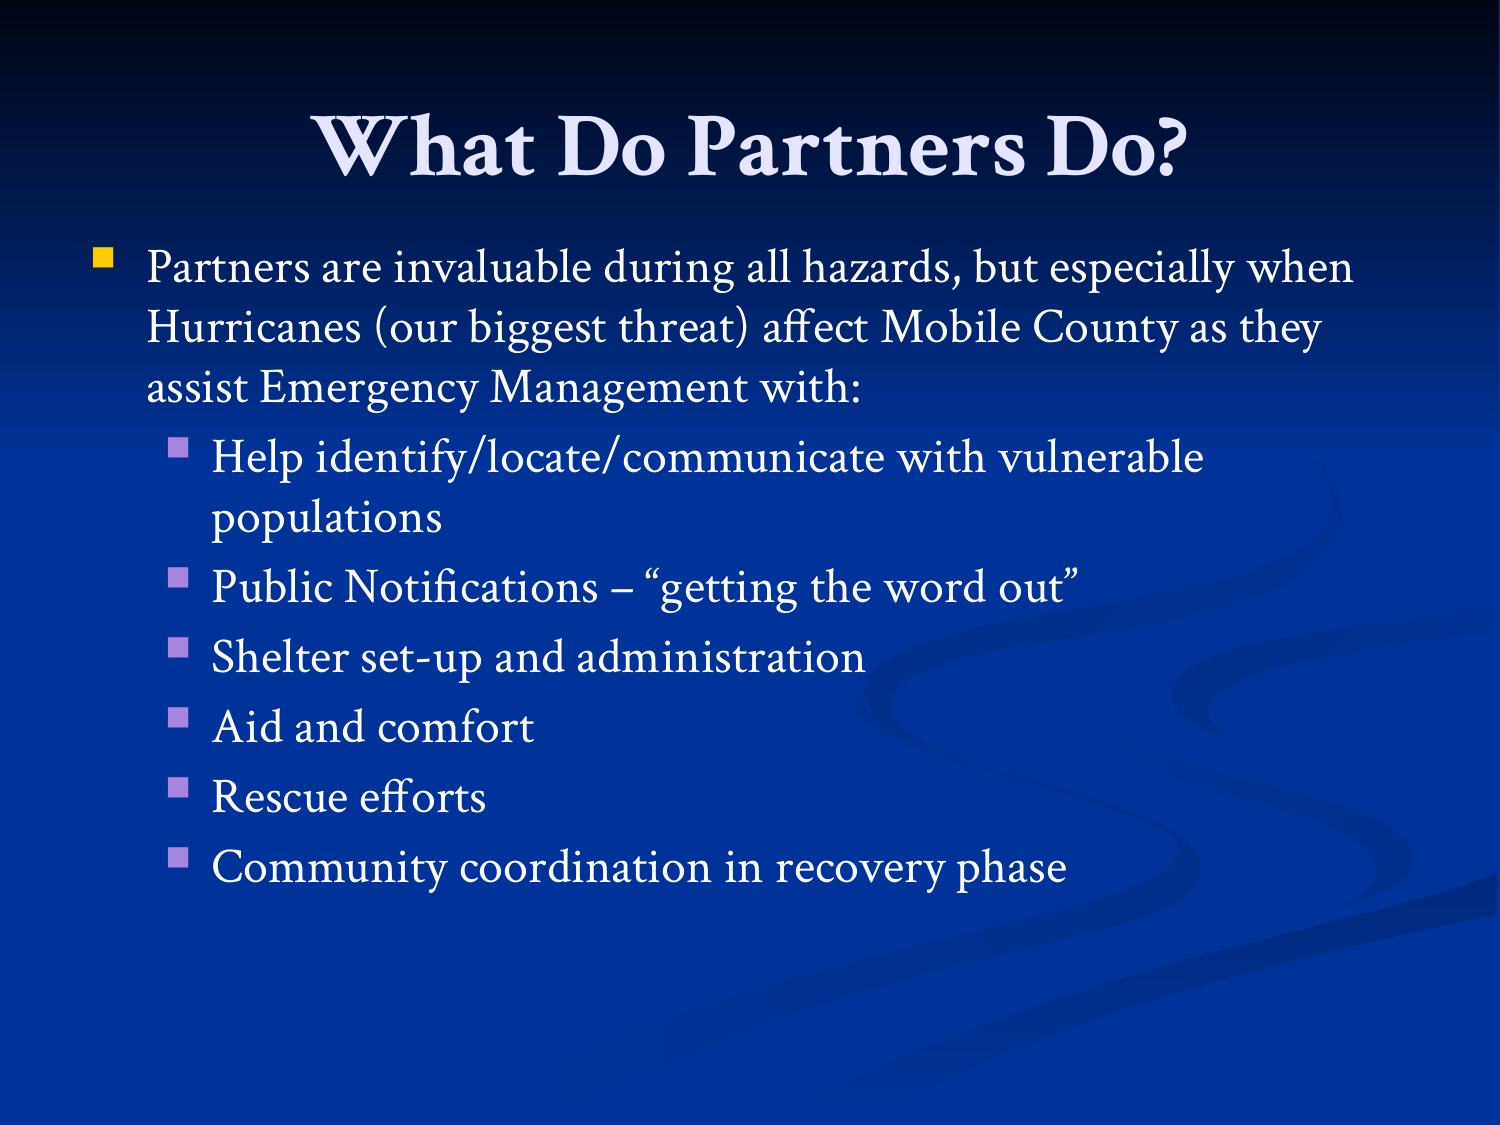

# What Do Partners Do?
Partners are invaluable during all hazards, but especially when Hurricanes (our biggest threat) affect Mobile County as they assist Emergency Management with:
Help identify/locate/communicate with vulnerable populations
Public Notifications – “getting the word out”
Shelter set-up and administration
Aid and comfort
Rescue efforts
Community coordination in recovery phase